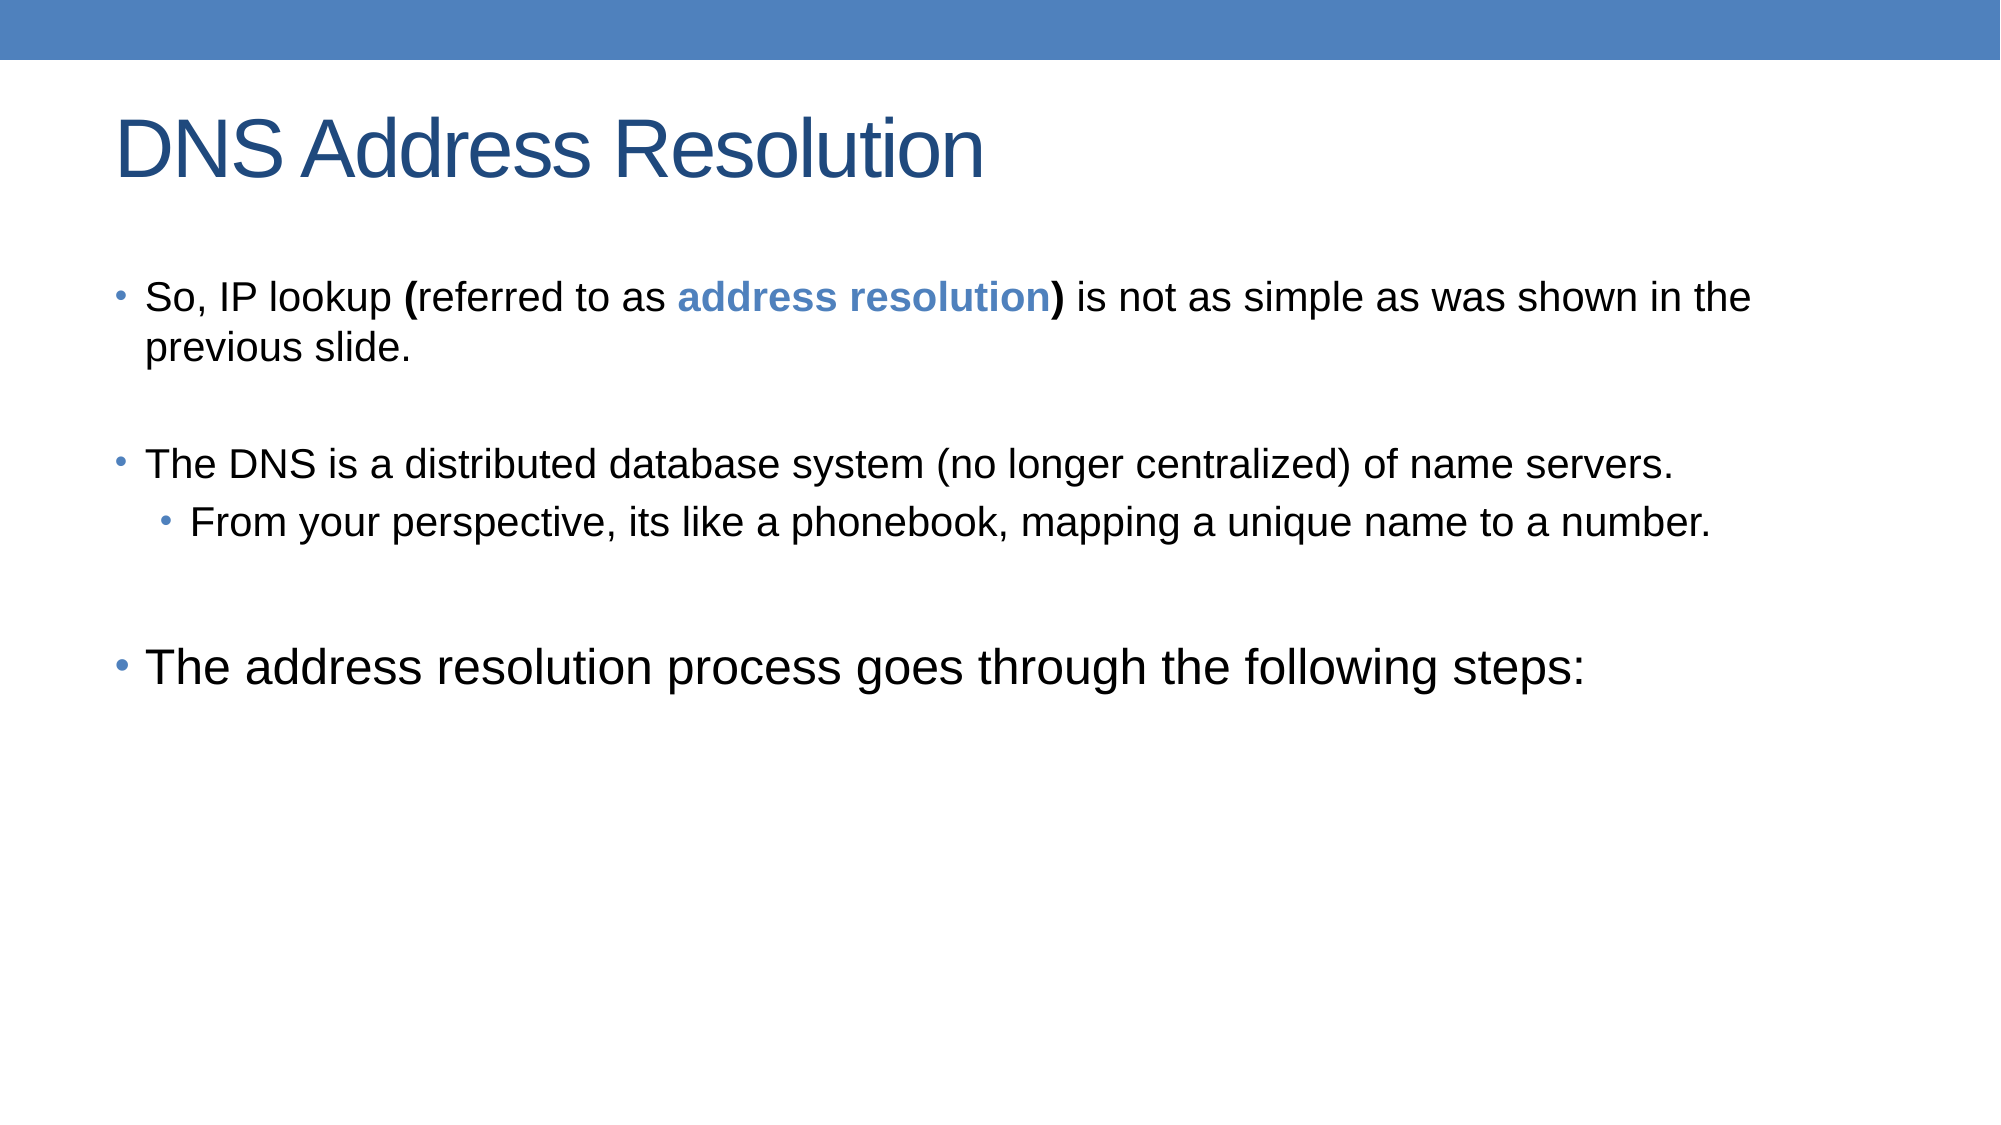

# DNS Address Resolution
So, IP lookup (referred to as address resolution) is not as simple as was shown in the previous slide.

The DNS is a distributed database system (no longer centralized) of name servers.
From your perspective, its like a phonebook, mapping a unique name to a number.

The address resolution process goes through the following steps: